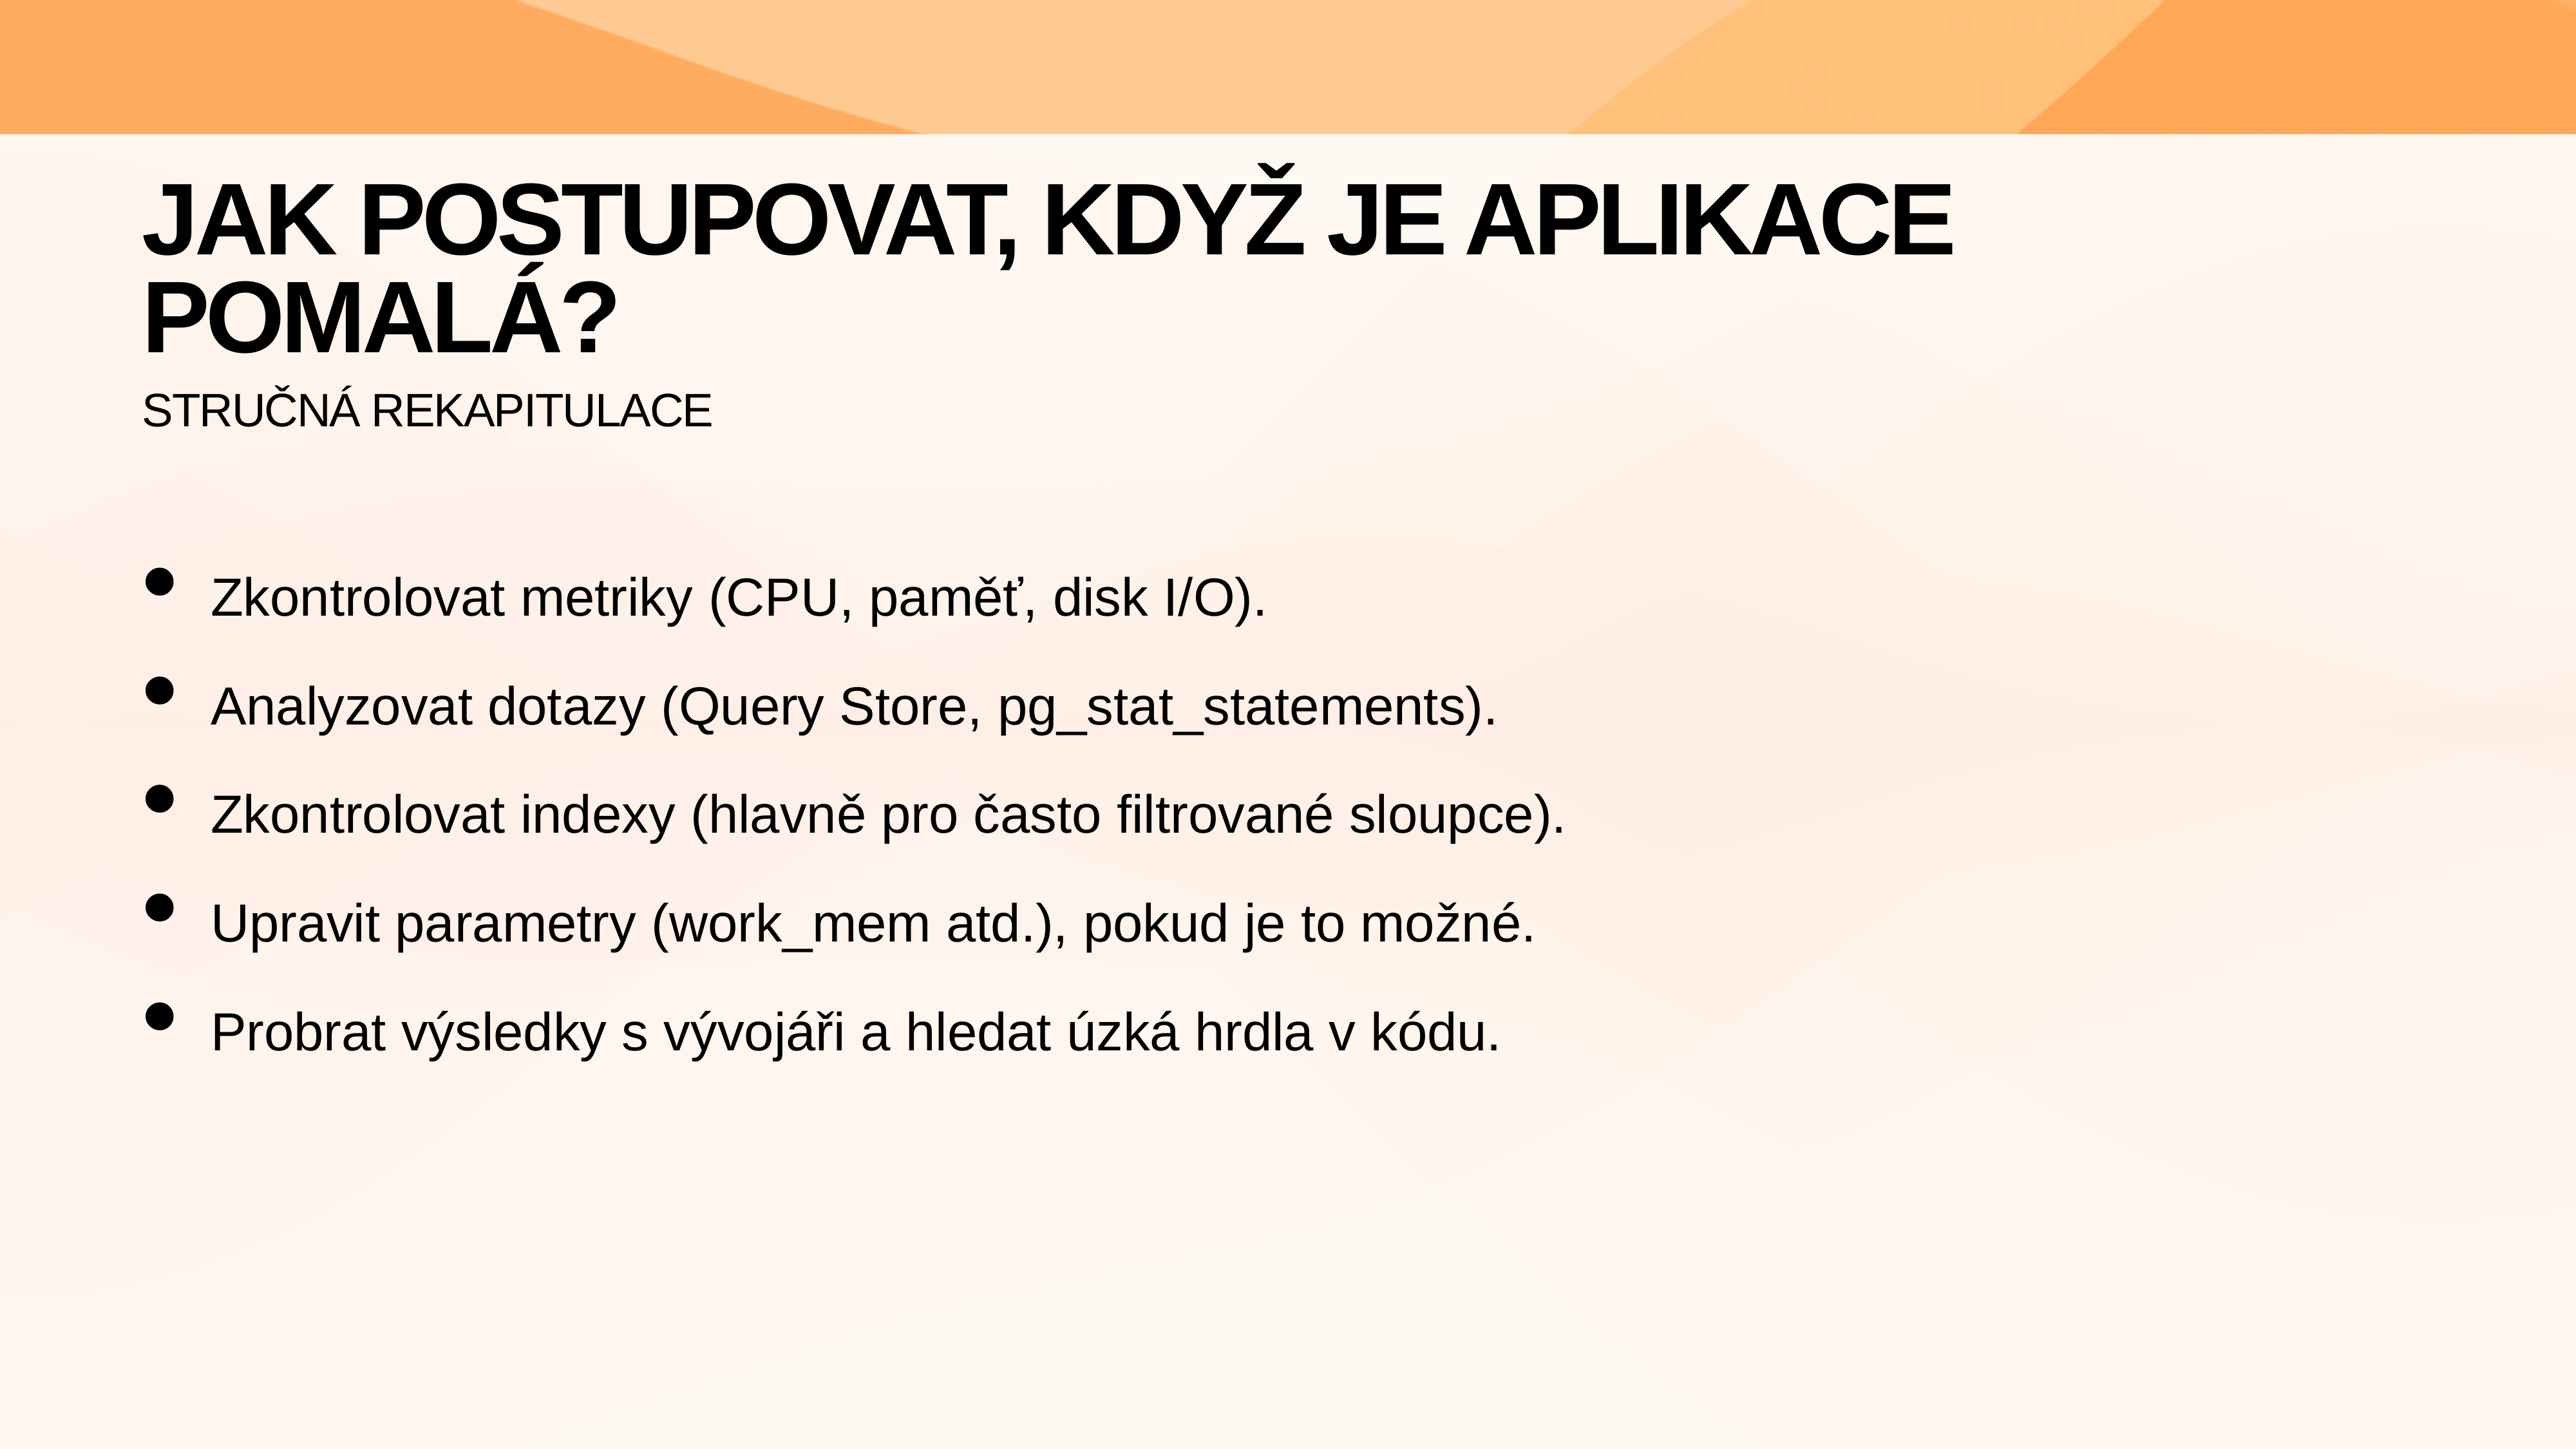

# Jak postupovat, když je aplikace pomalá?
Stručná Rekapitulace
Zkontrolovat metriky (CPU, paměť, disk I/O).
Analyzovat dotazy (Query Store, pg_stat_statements).
Zkontrolovat indexy (hlavně pro často filtrované sloupce).
Upravit parametry (work_mem atd.), pokud je to možné.
Probrat výsledky s vývojáři a hledat úzká hrdla v kódu.